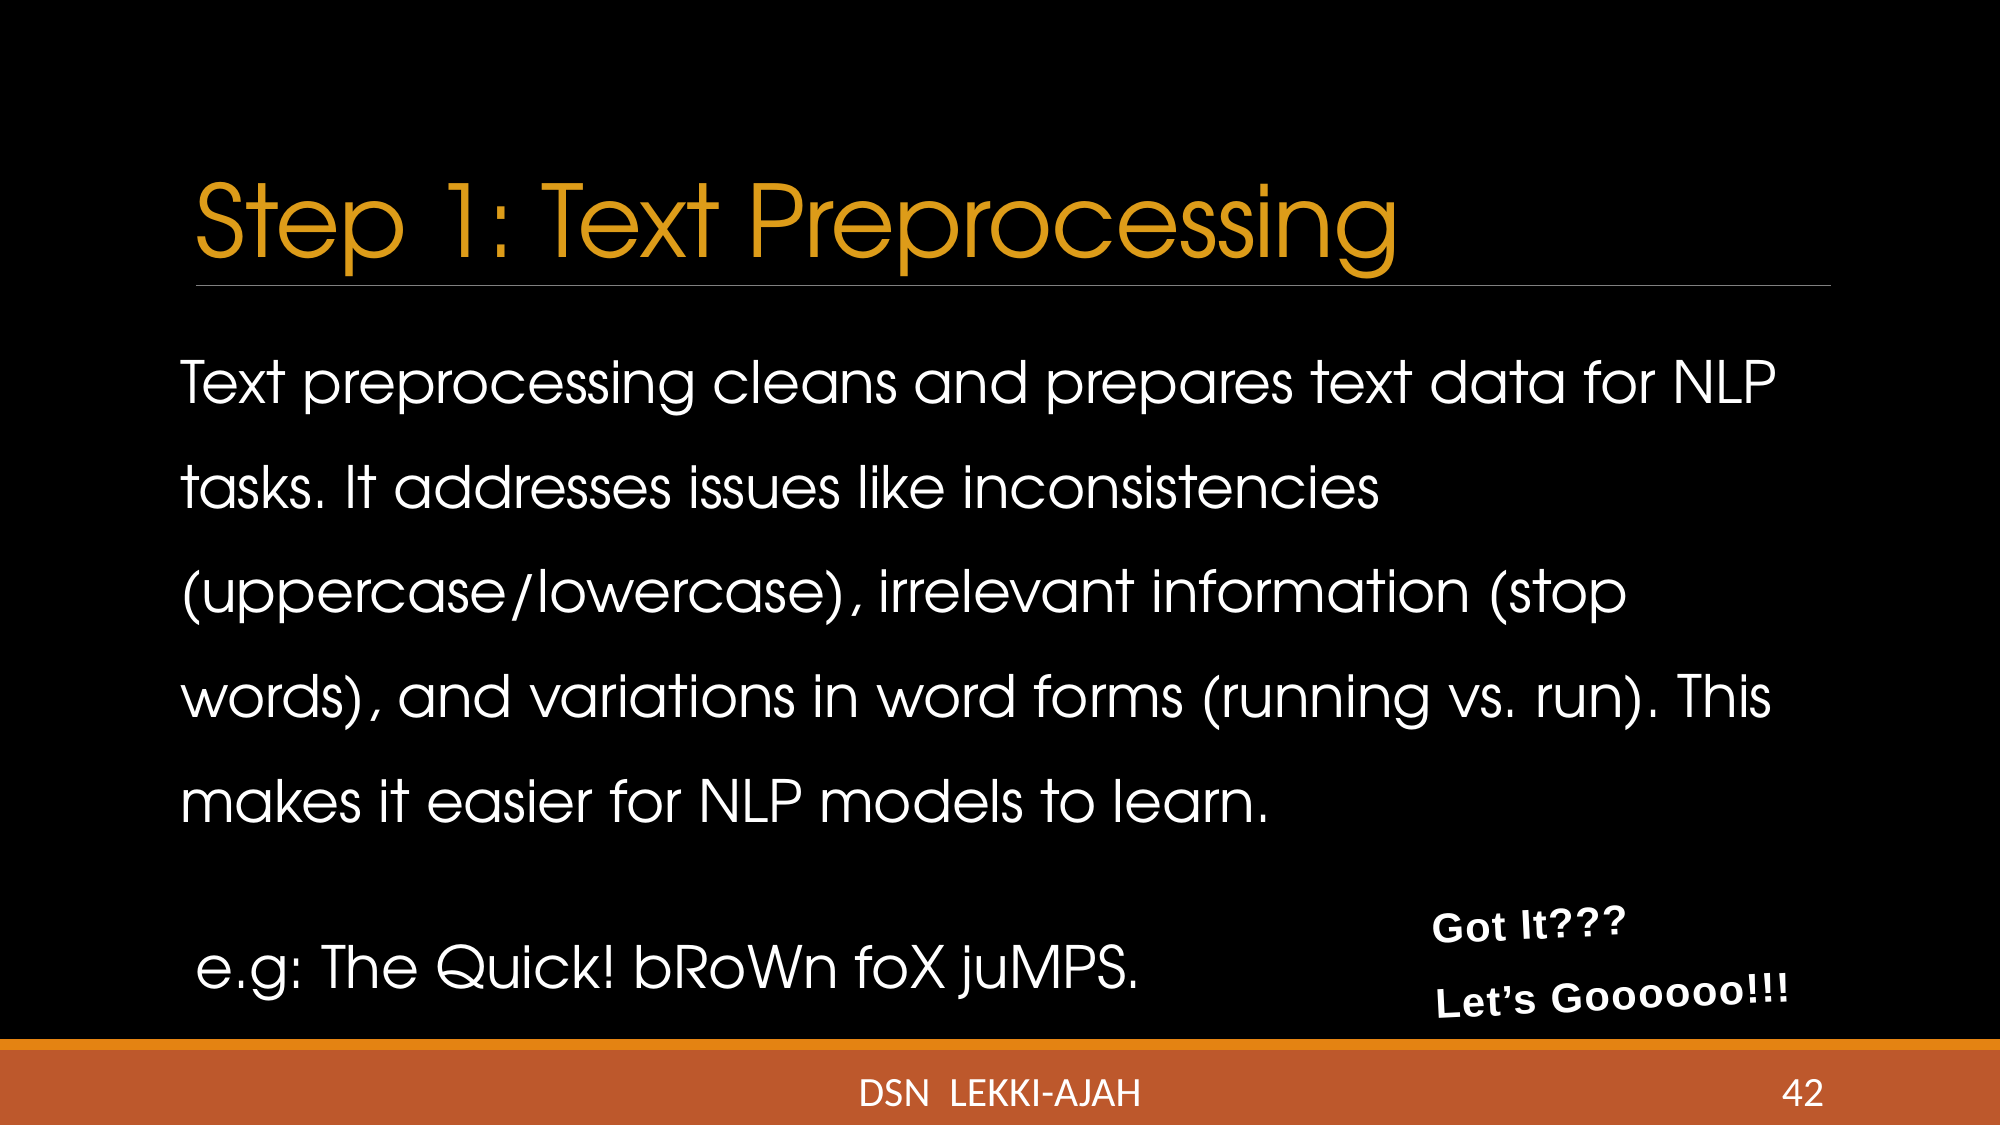

# Step 1: Text Preprocessing
Text preprocessing cleans and prepares text data for NLP tasks. It addresses issues like inconsistencies (uppercase/lowercase), irrelevant information (stop words), and variations in word forms (running vs. run). This makes it easier for NLP models to learn.
Got It???
Let’s Goooooo!!!
e.g: The Quick! bRoWn foX juMPS.
DSN  LEKKI-AJAH
42